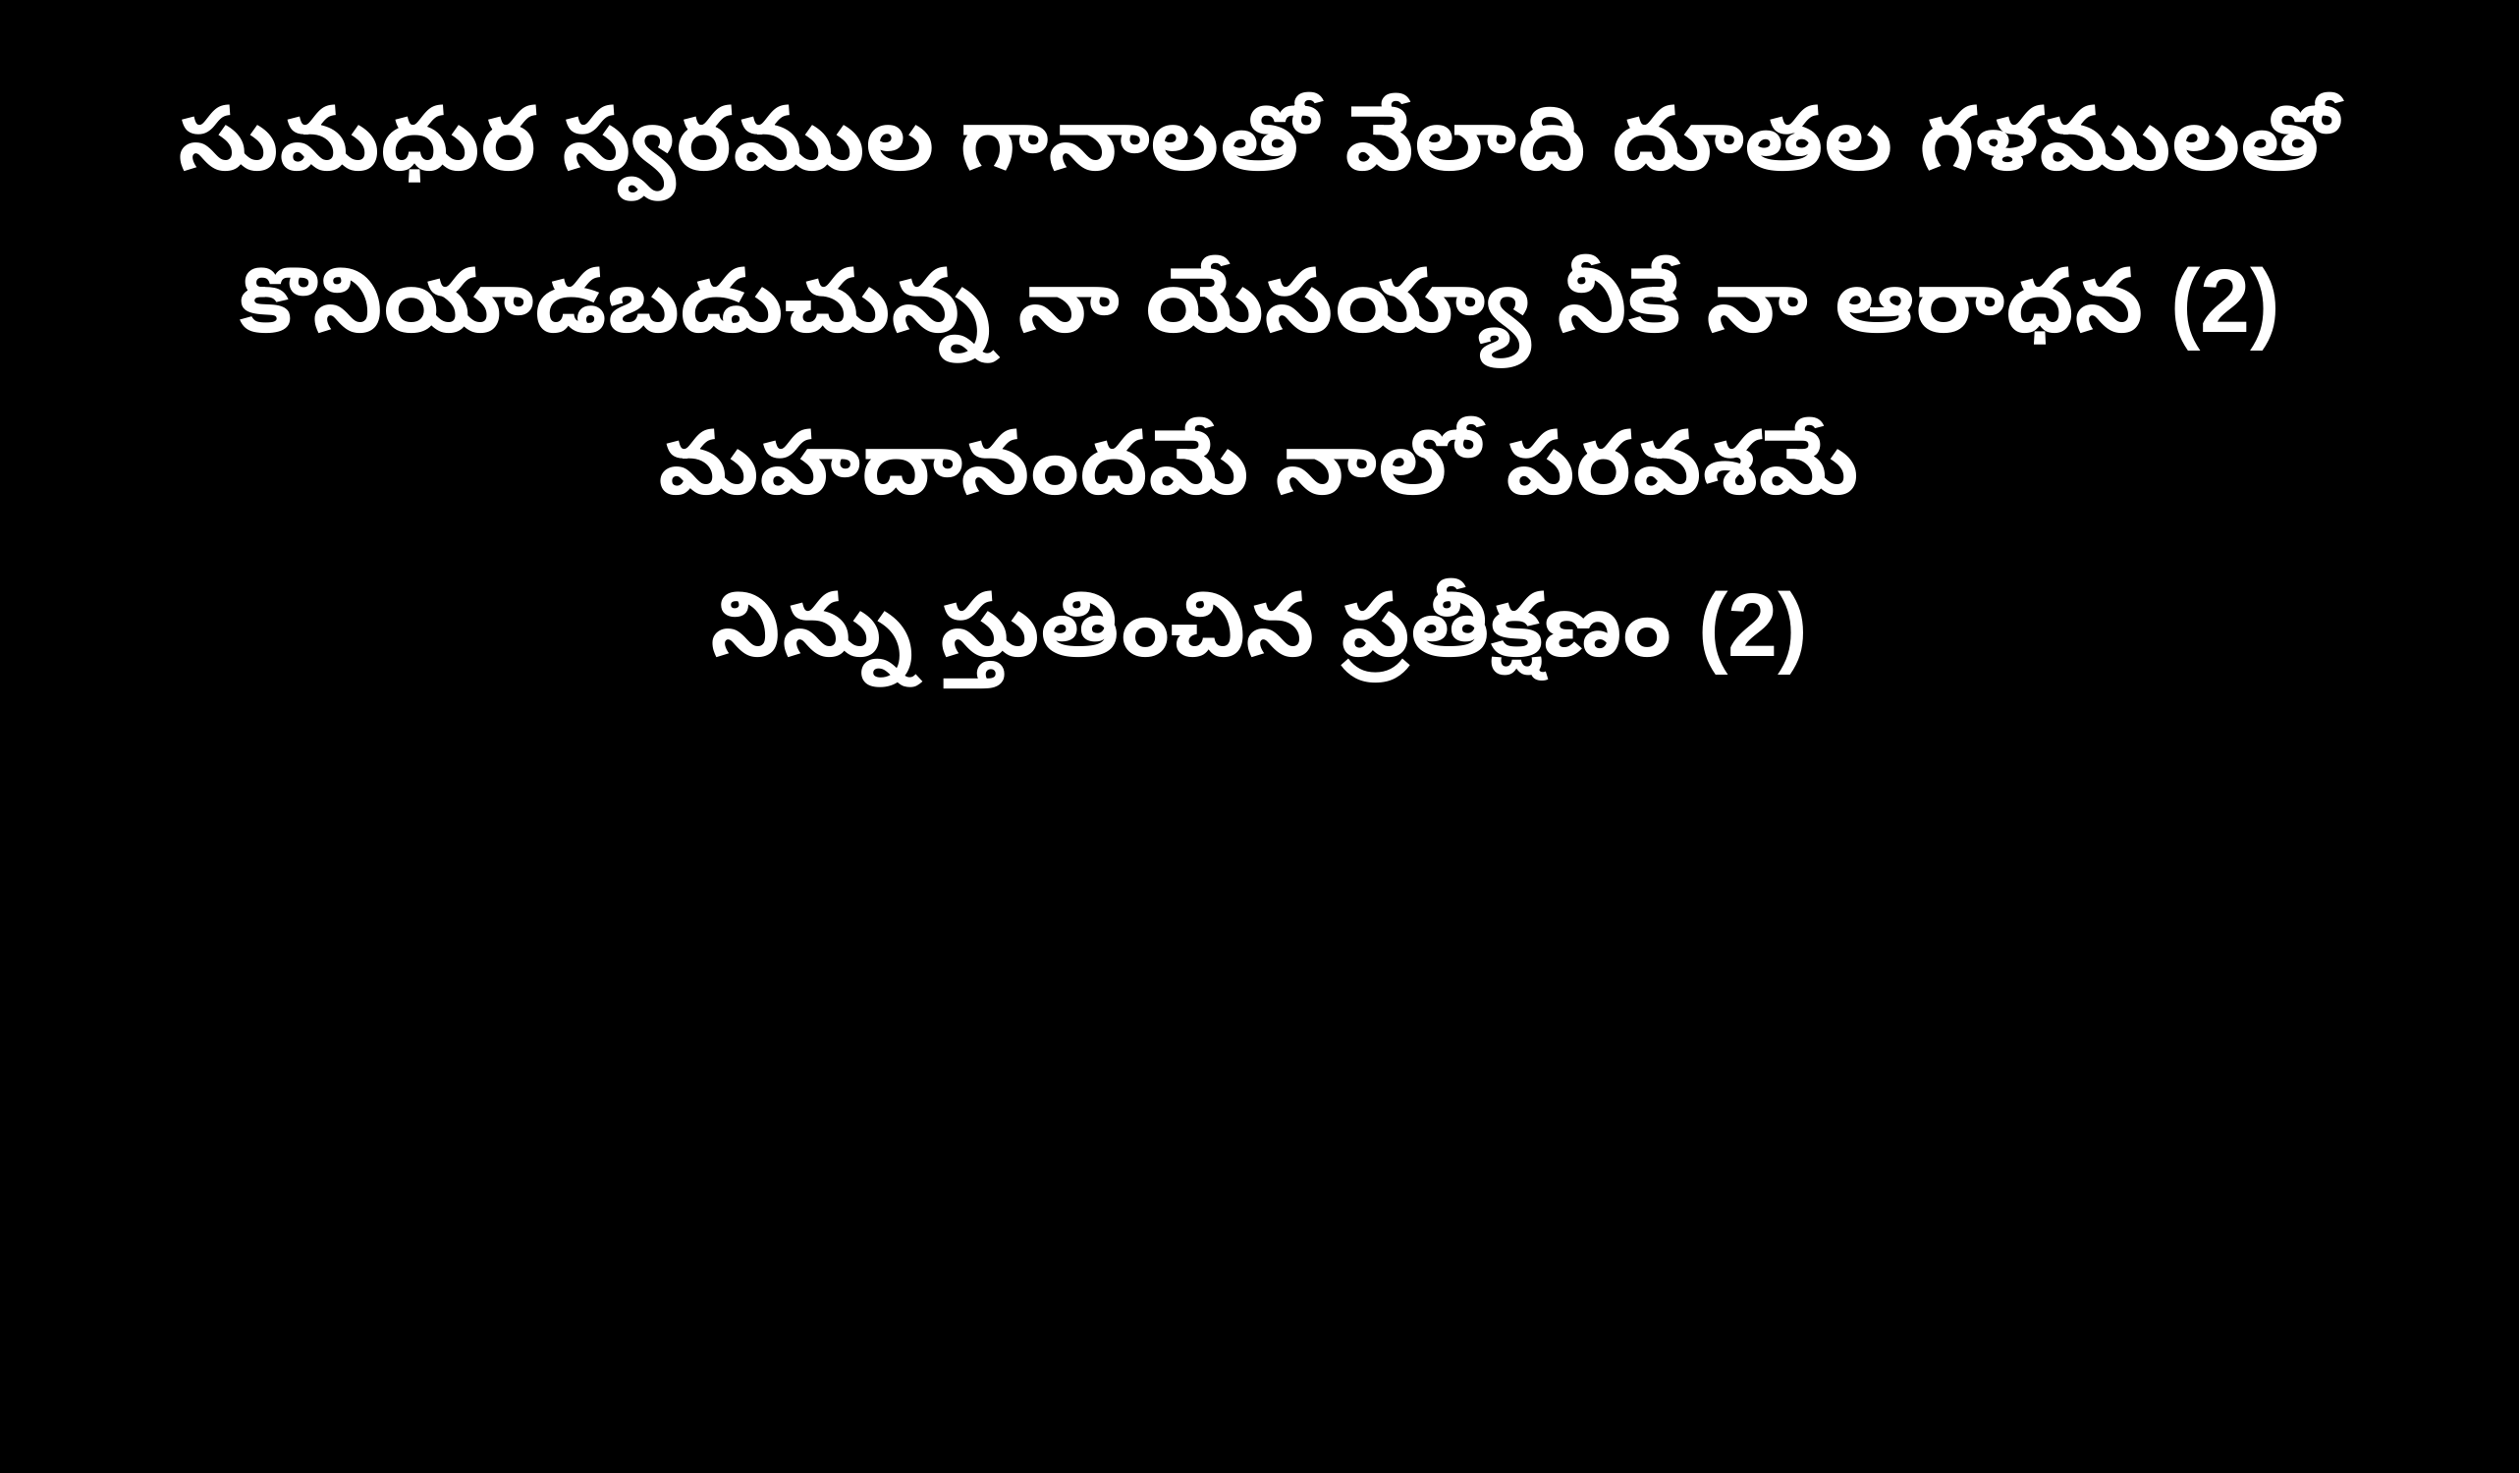

సుమధుర స్వరముల గానాలతో వేలాది దూతల గళములతో
కొనియాడబడుచున్న నా యేసయ్యా నీకే నా ఆరాధన (2)
మహదానందమే నాలో పరవశమే
నిన్ను స్తుతించిన ప్రతీక్షణం (2)